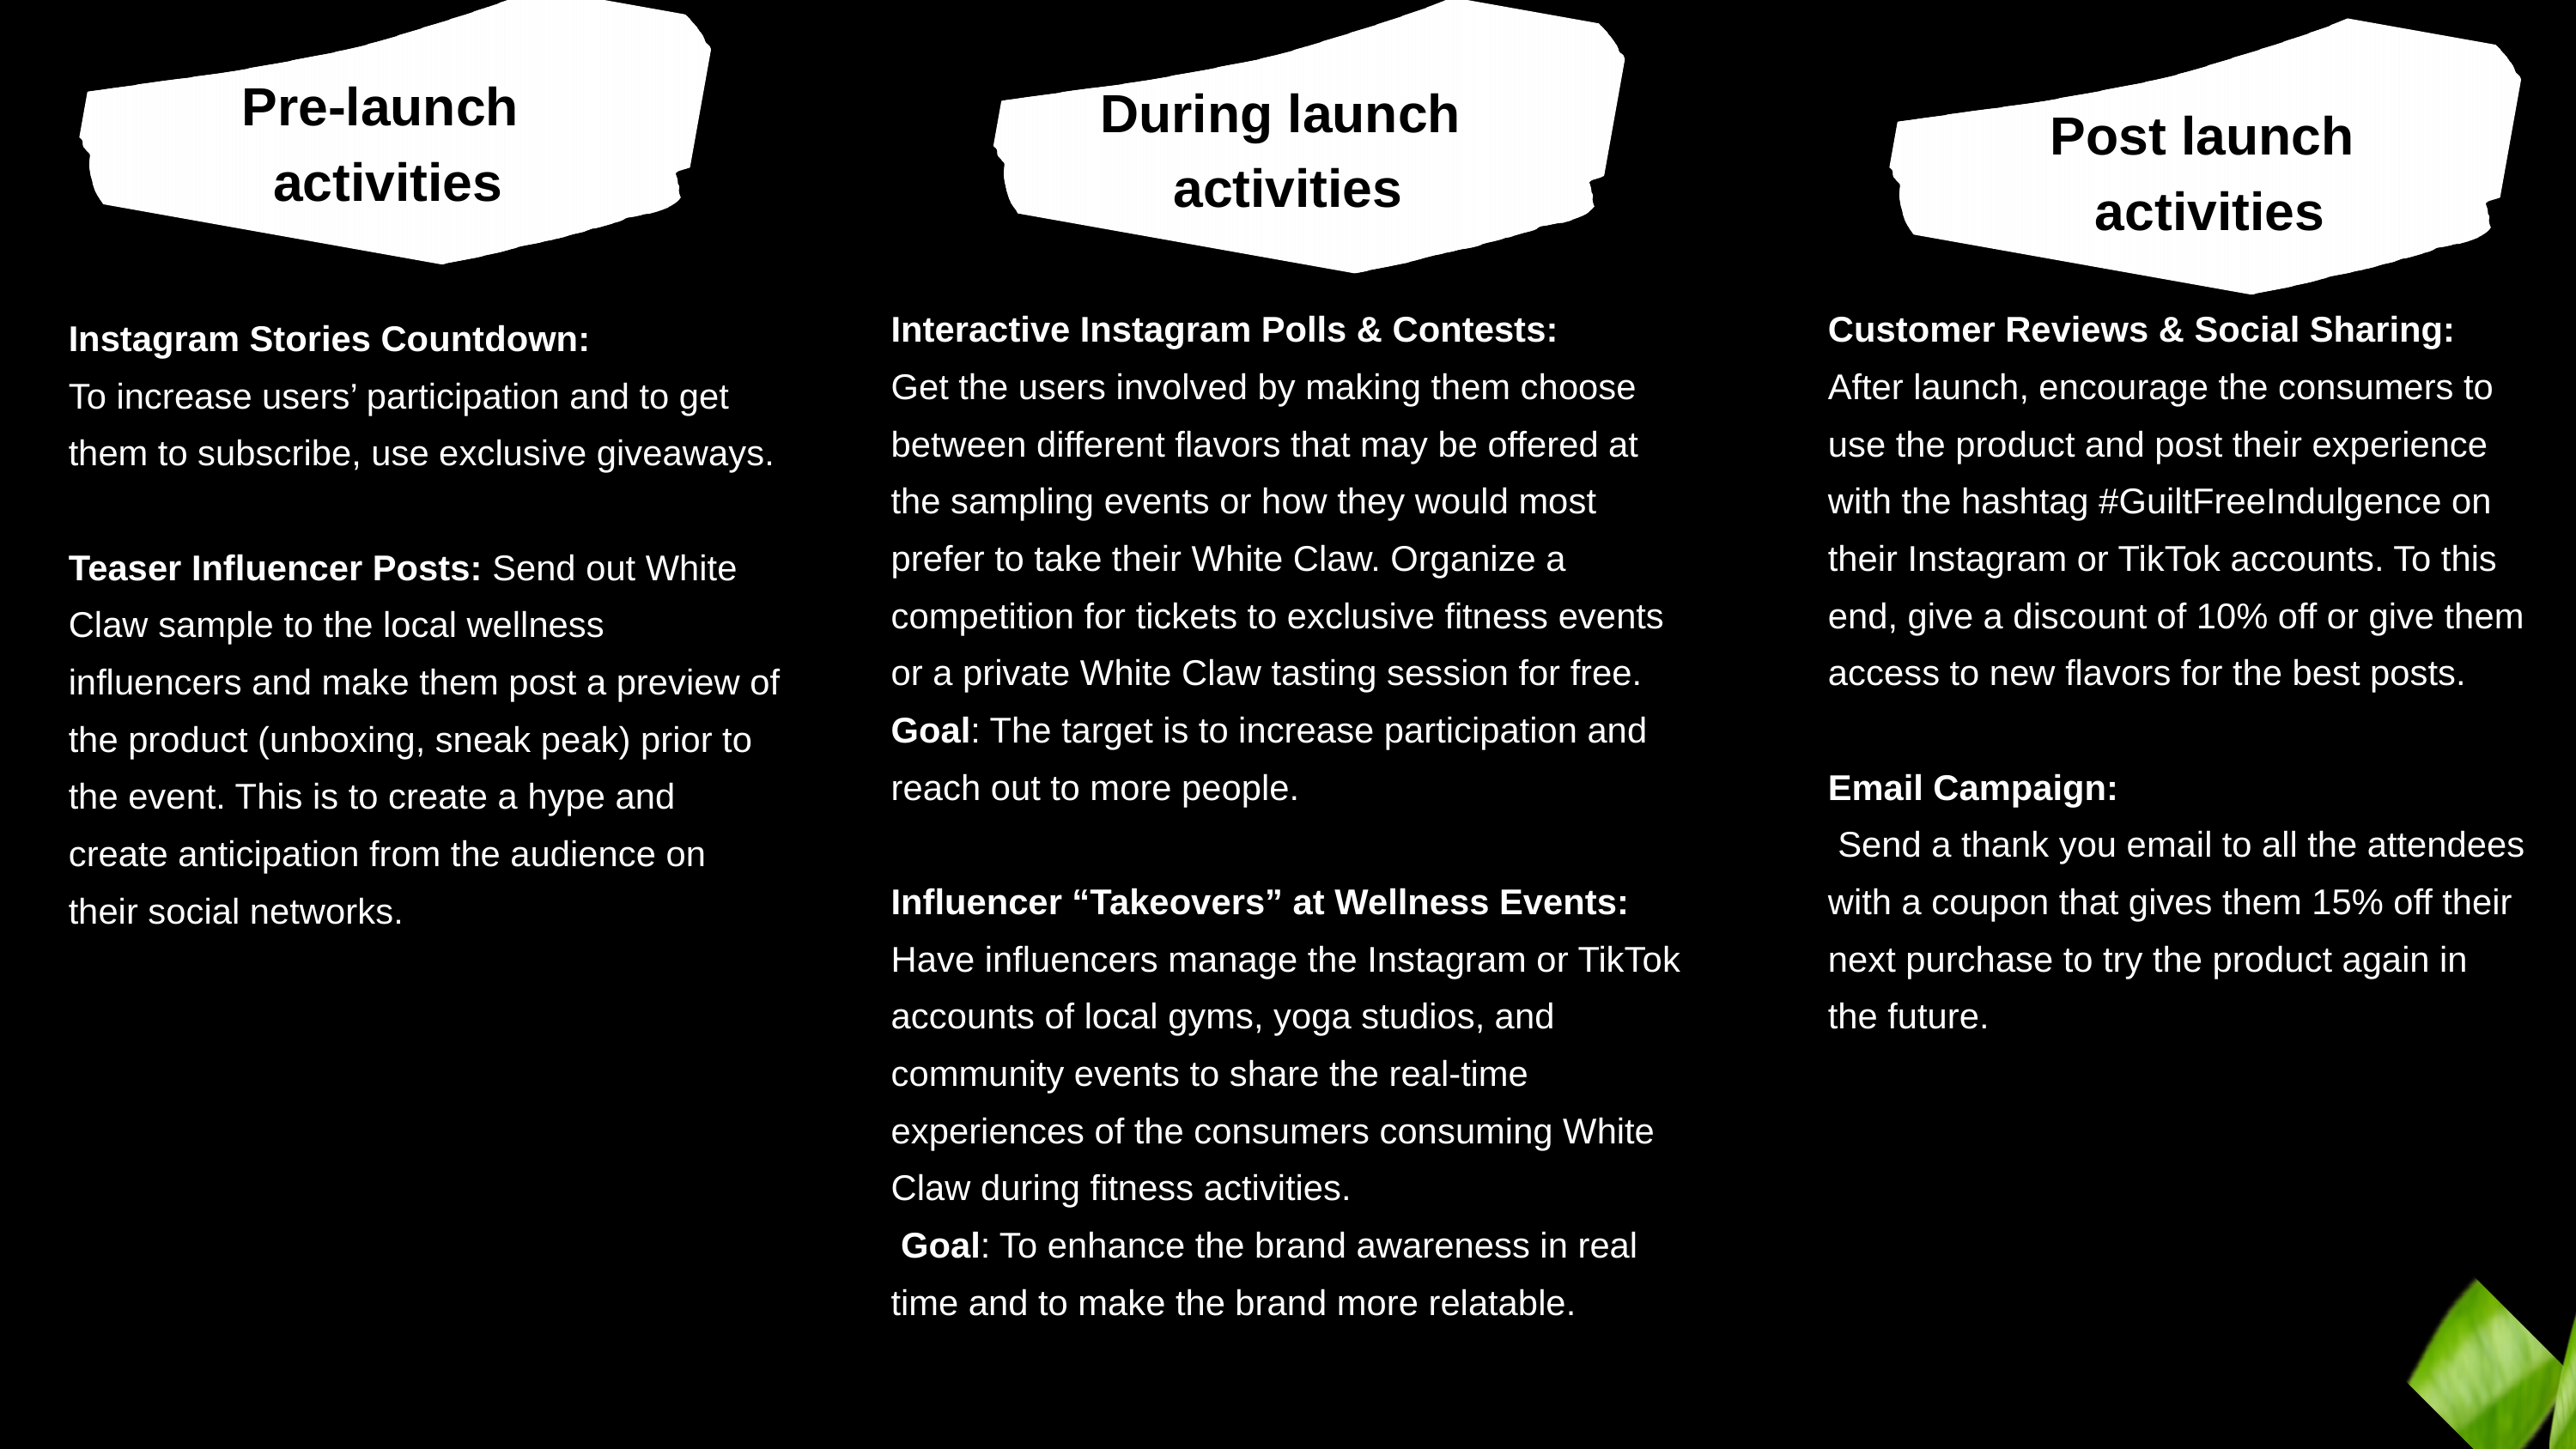

Pre-launch
activities
During launch
activities

Post launch
 activities

Interactive Instagram Polls & Contests:
Get the users involved by making them choose between different flavors that may be offered at the sampling events or how they would most prefer to take their White Claw. Organize a competition for tickets to exclusive fitness events or a private White Claw tasting session for free.
Goal: The target is to increase participation and reach out to more people.

Influencer “Takeovers” at Wellness Events: Have influencers manage the Instagram or TikTok accounts of local gyms, yoga studios, and community events to share the real-time experiences of the consumers consuming White Claw during fitness activities.
 Goal: To enhance the brand awareness in real time and to make the brand more relatable.

Customer Reviews & Social Sharing:
After launch, encourage the consumers to use the product and post their experience with the hashtag #GuiltFreeIndulgence on their Instagram or TikTok accounts. To this end, give a discount of 10% off or give them access to new flavors for the best posts.

Email Campaign:
 Send a thank you email to all the attendees with a coupon that gives them 15% off their next purchase to try the product again in the future.

Instagram Stories Countdown:
To increase users’ participation and to get them to subscribe, use exclusive giveaways.

Teaser Influencer Posts: Send out White Claw sample to the local wellness influencers and make them post a preview of the product (unboxing, sneak peak) prior to the event. This is to create a hype and create anticipation from the audience on their social networks.